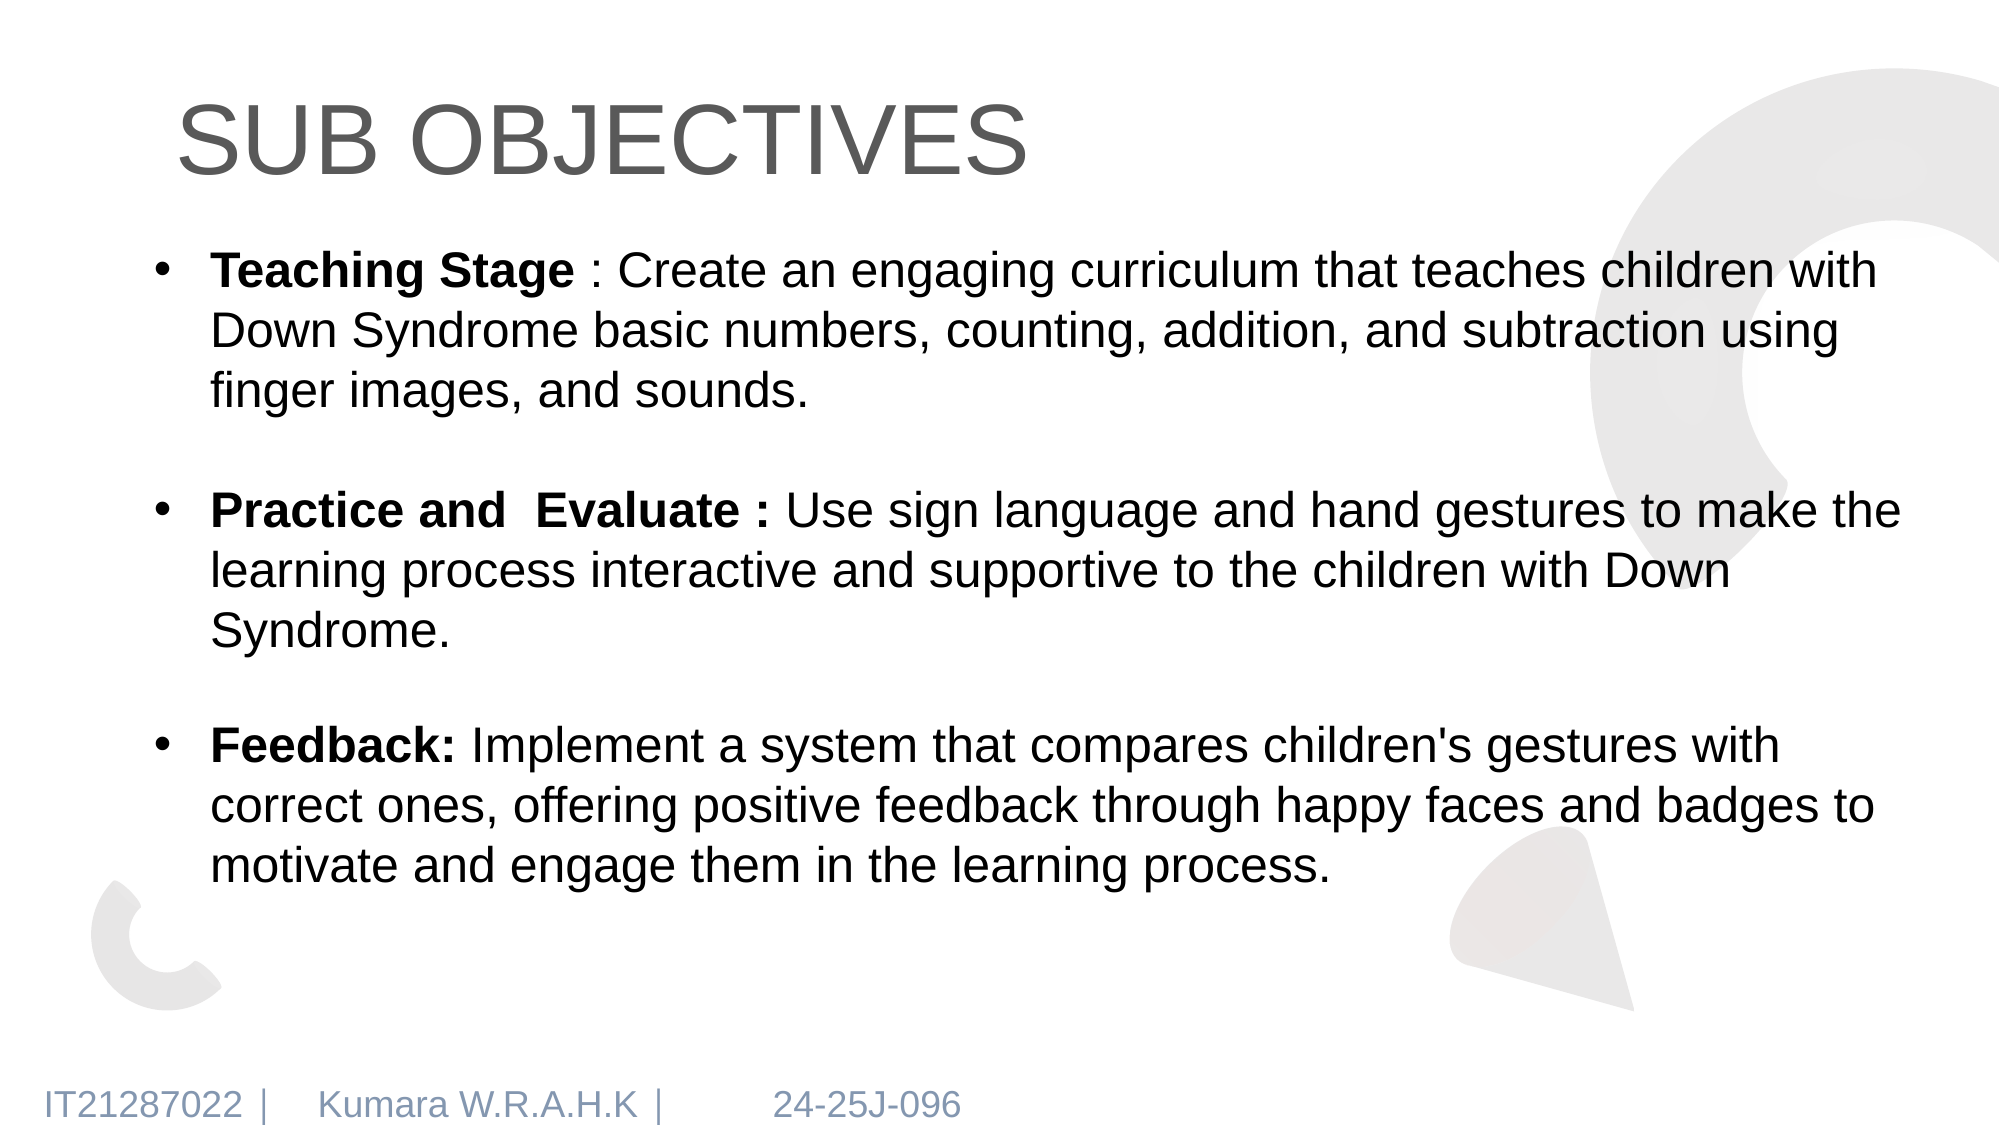

SUB OBJECTIVES
Teaching Stage : Create an engaging curriculum that teaches children with Down Syndrome basic numbers, counting, addition, and subtraction using finger images, and sounds.

Practice and  Evaluate : Use sign language and hand gestures to make the learning process interactive and supportive to the children with Down Syndrome.

Feedback: Implement a system that compares children's gestures with correct ones, offering positive feedback through happy faces and badges to motivate and engage them in the learning process.

IT21287022 |
Kumara W.R.A.H.K |
24-25J-096